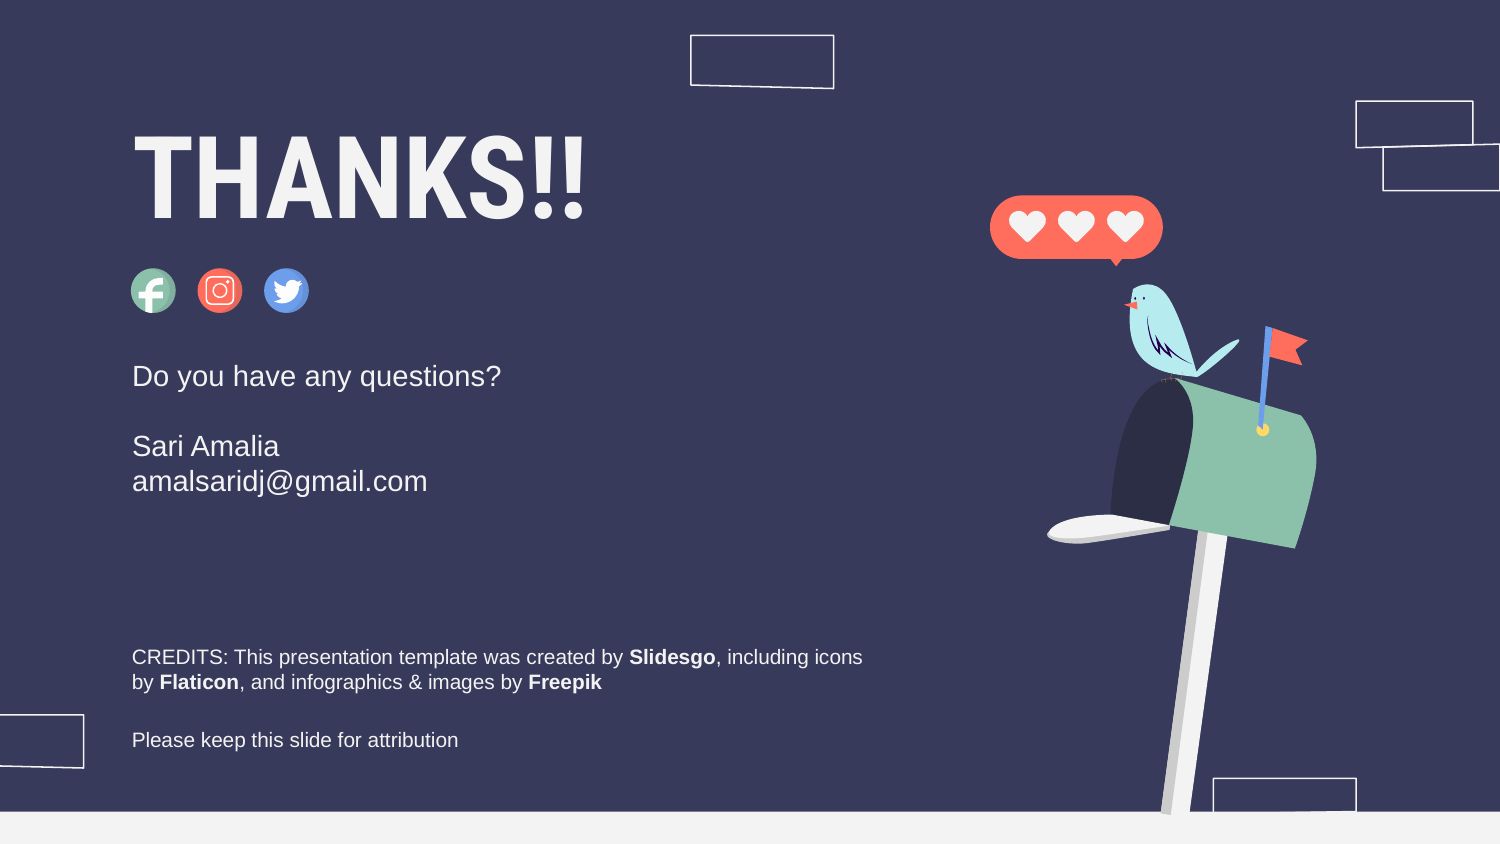

# THANKS!!

Do you have any questions?

Sari Amalia
amalsaridj@gmail.com

Please keep this slide for attribution